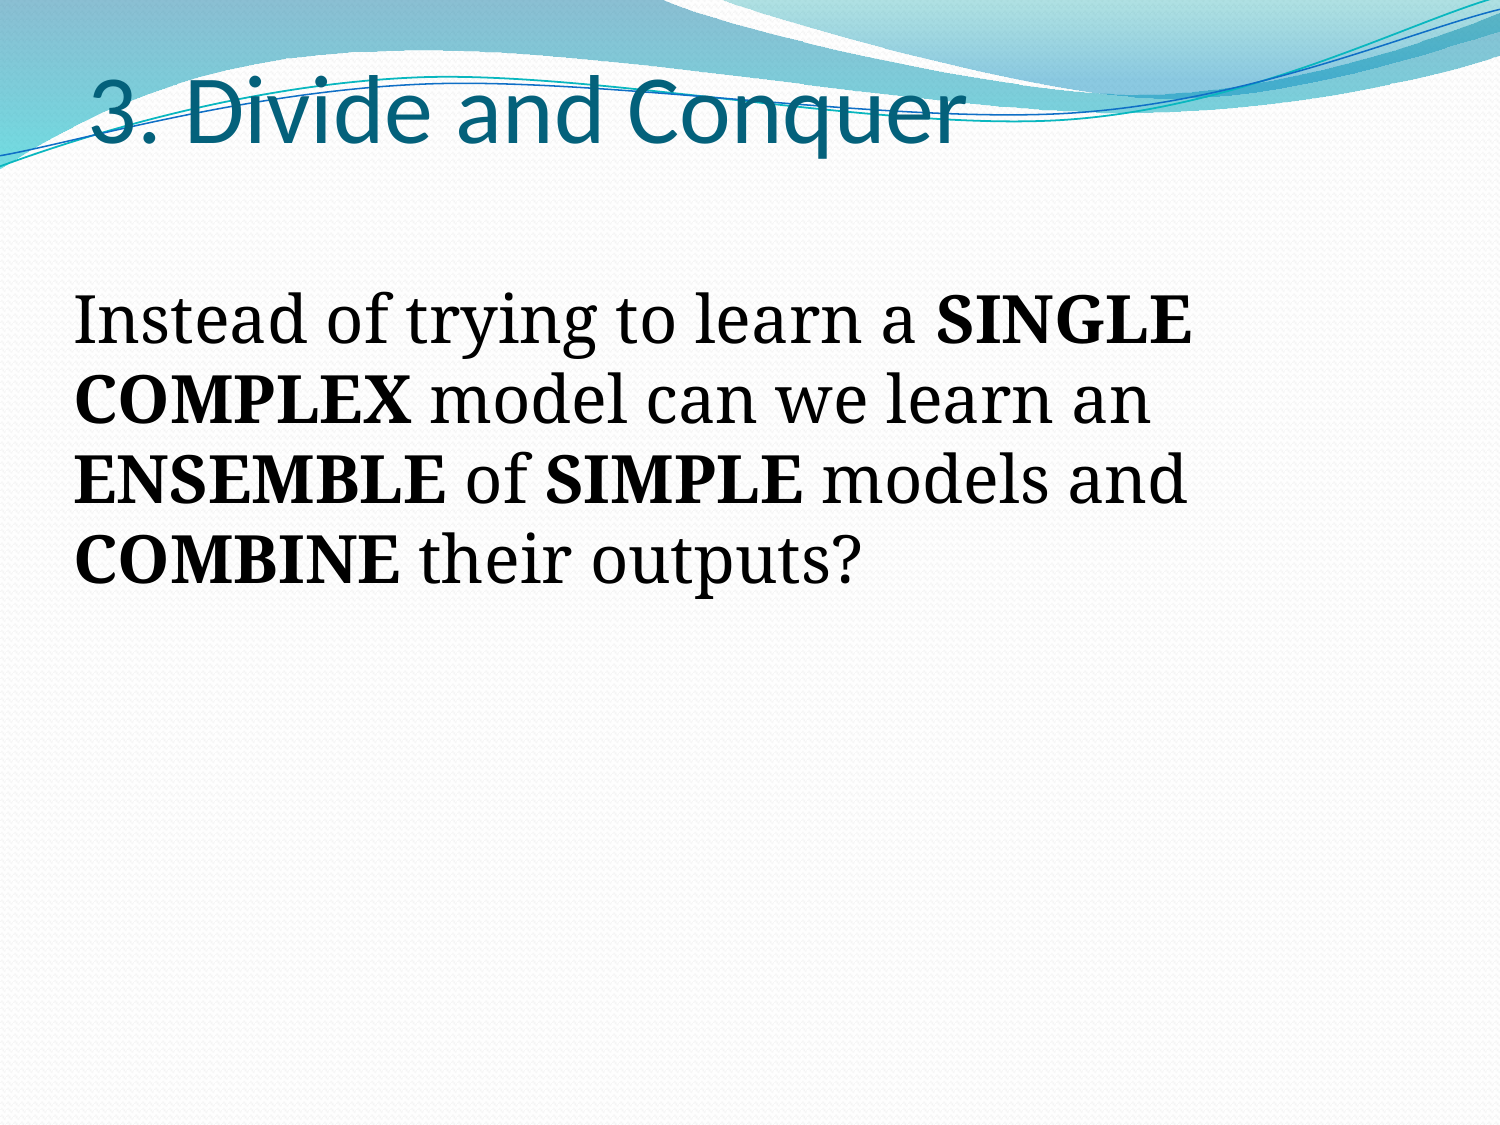

# 3. Divide and Conquer
Instead of trying to learn a SINGLE COMPLEX model can we learn an ENSEMBLE of SIMPLE models and COMBINE their outputs?